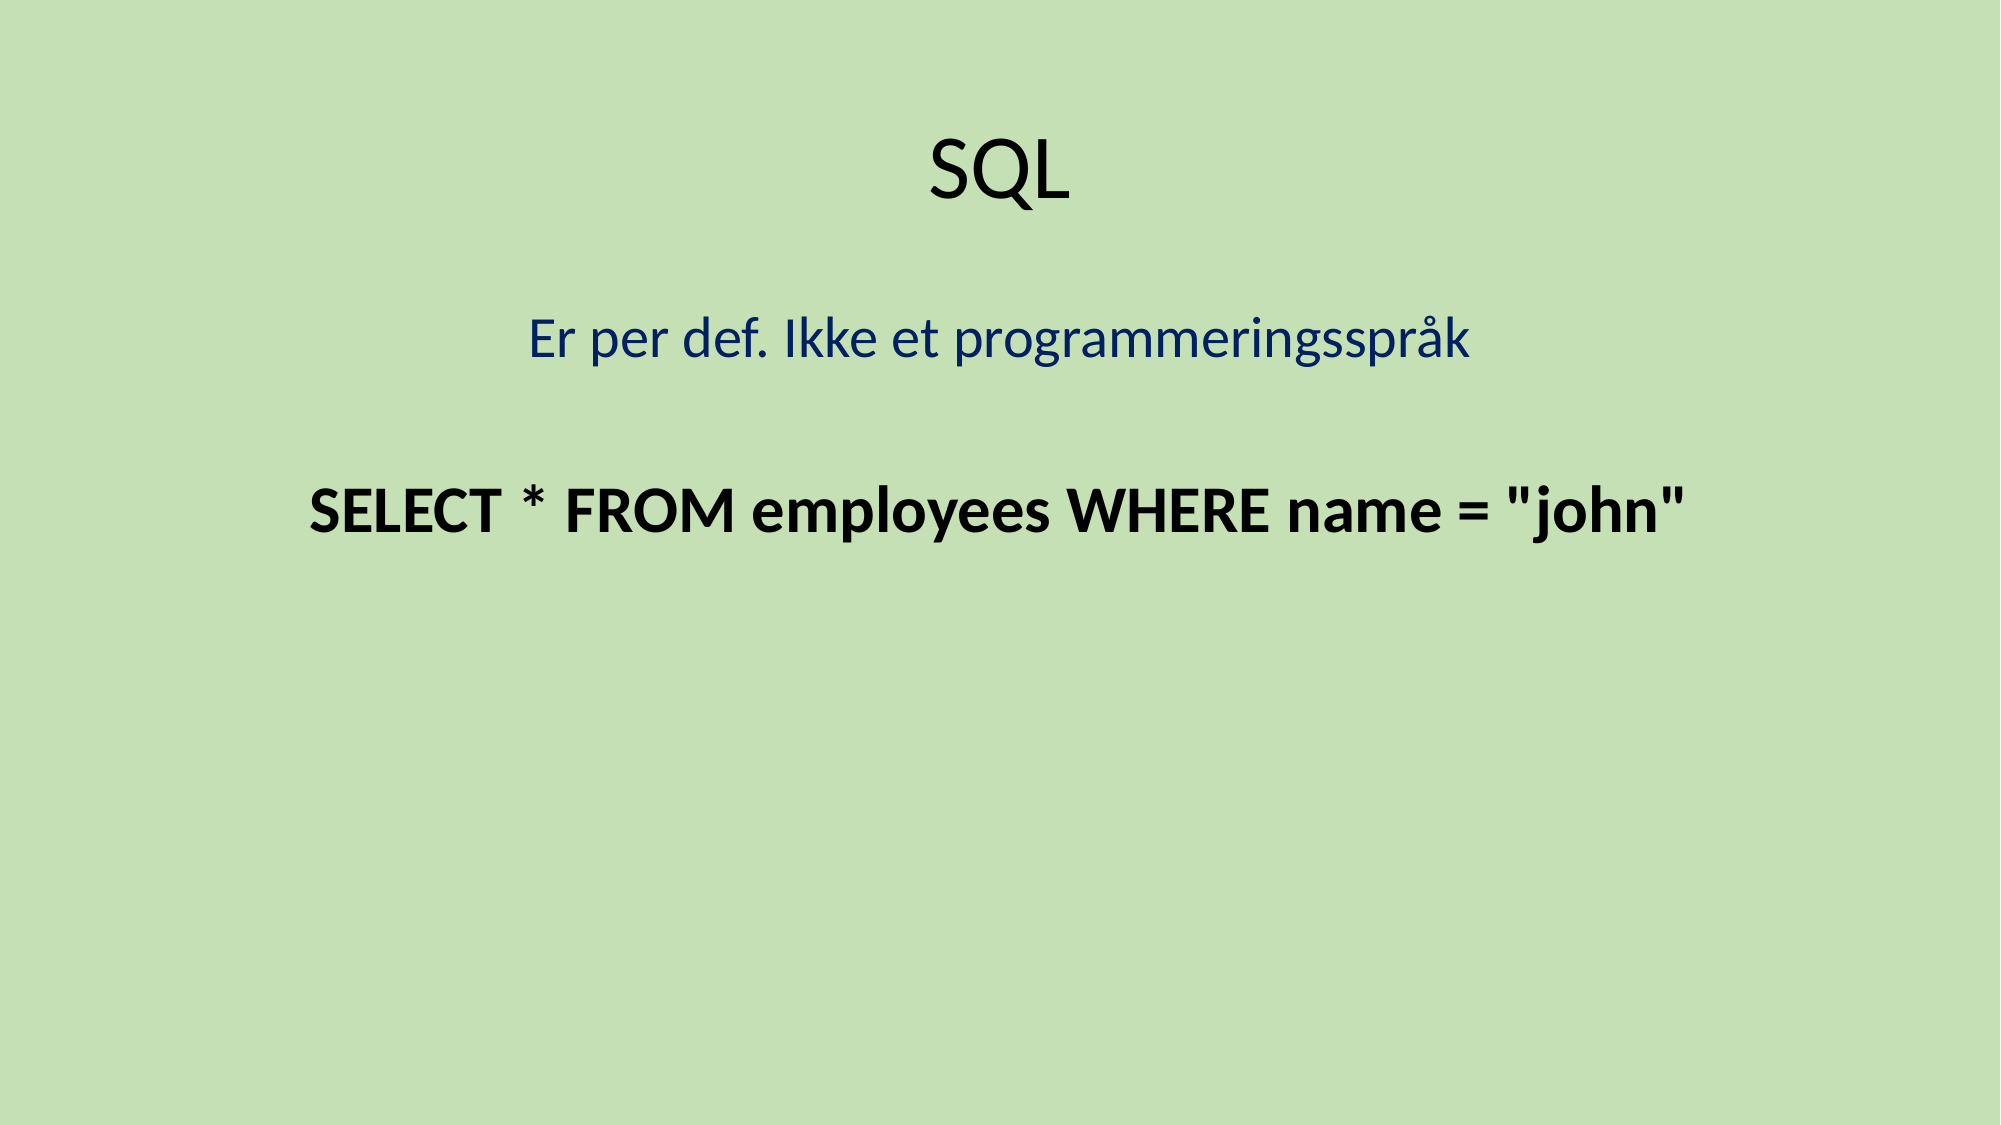

# SQL
Er per def. Ikke et programmeringsspråk

SELECT * FROM employees WHERE name = "john"